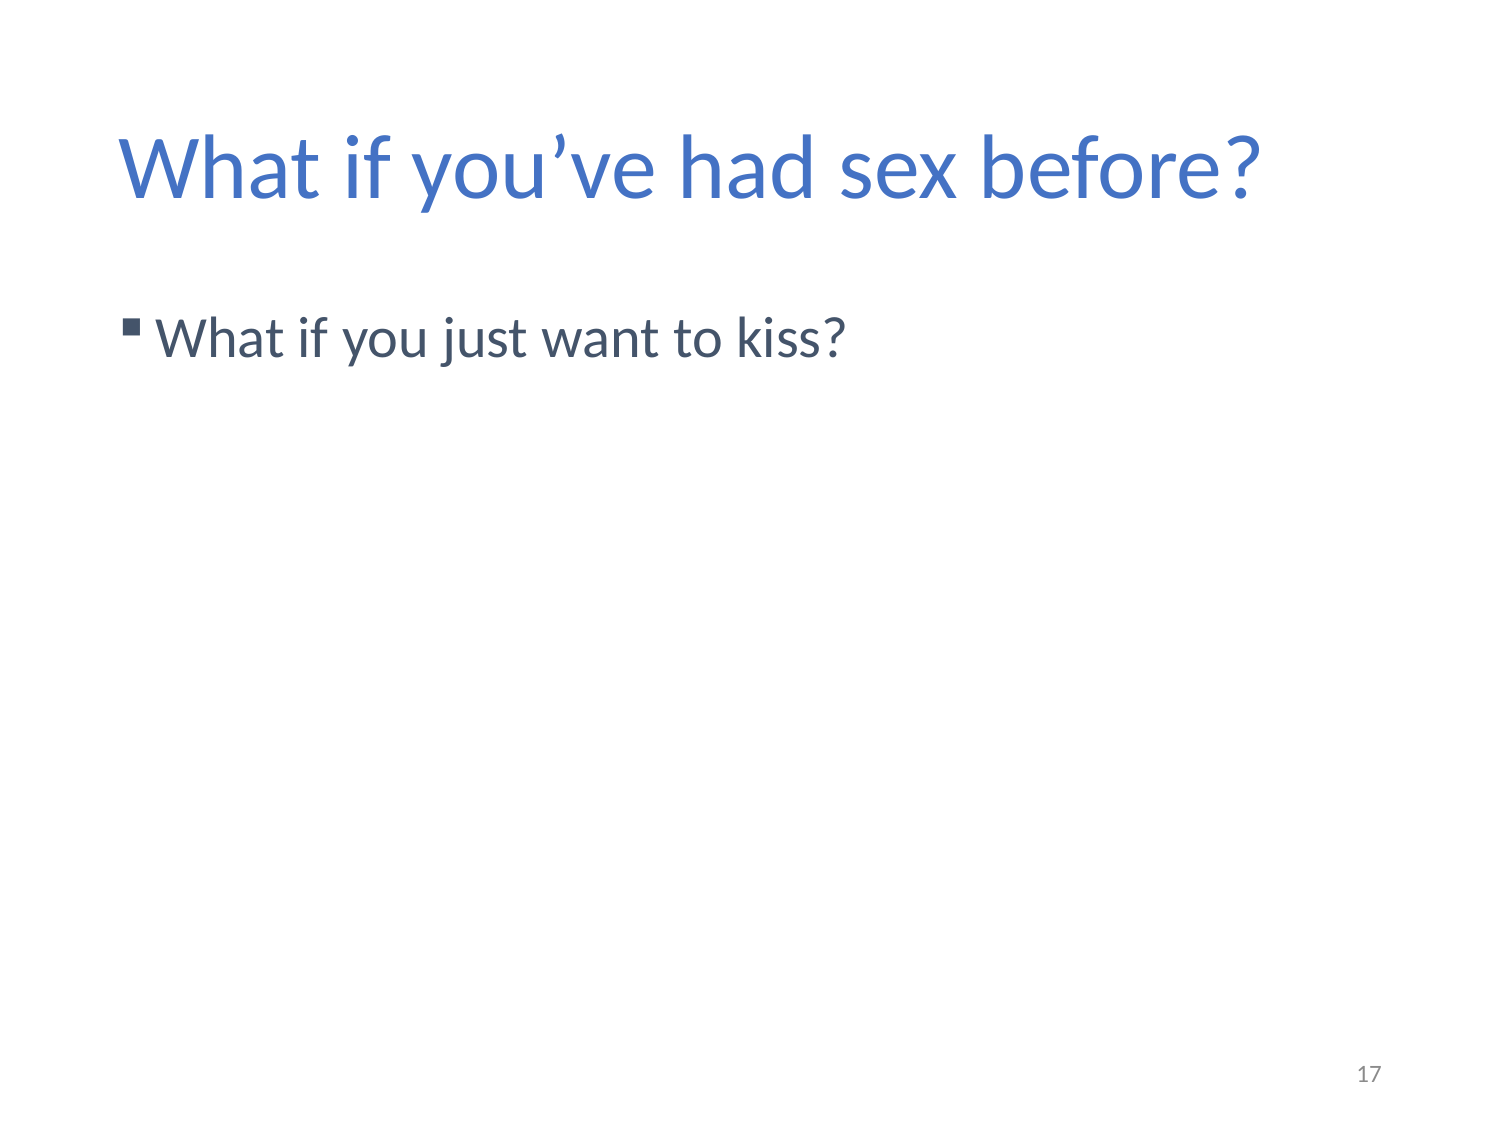

# What if you’ve had sex before?
What if you just want to kiss?
17